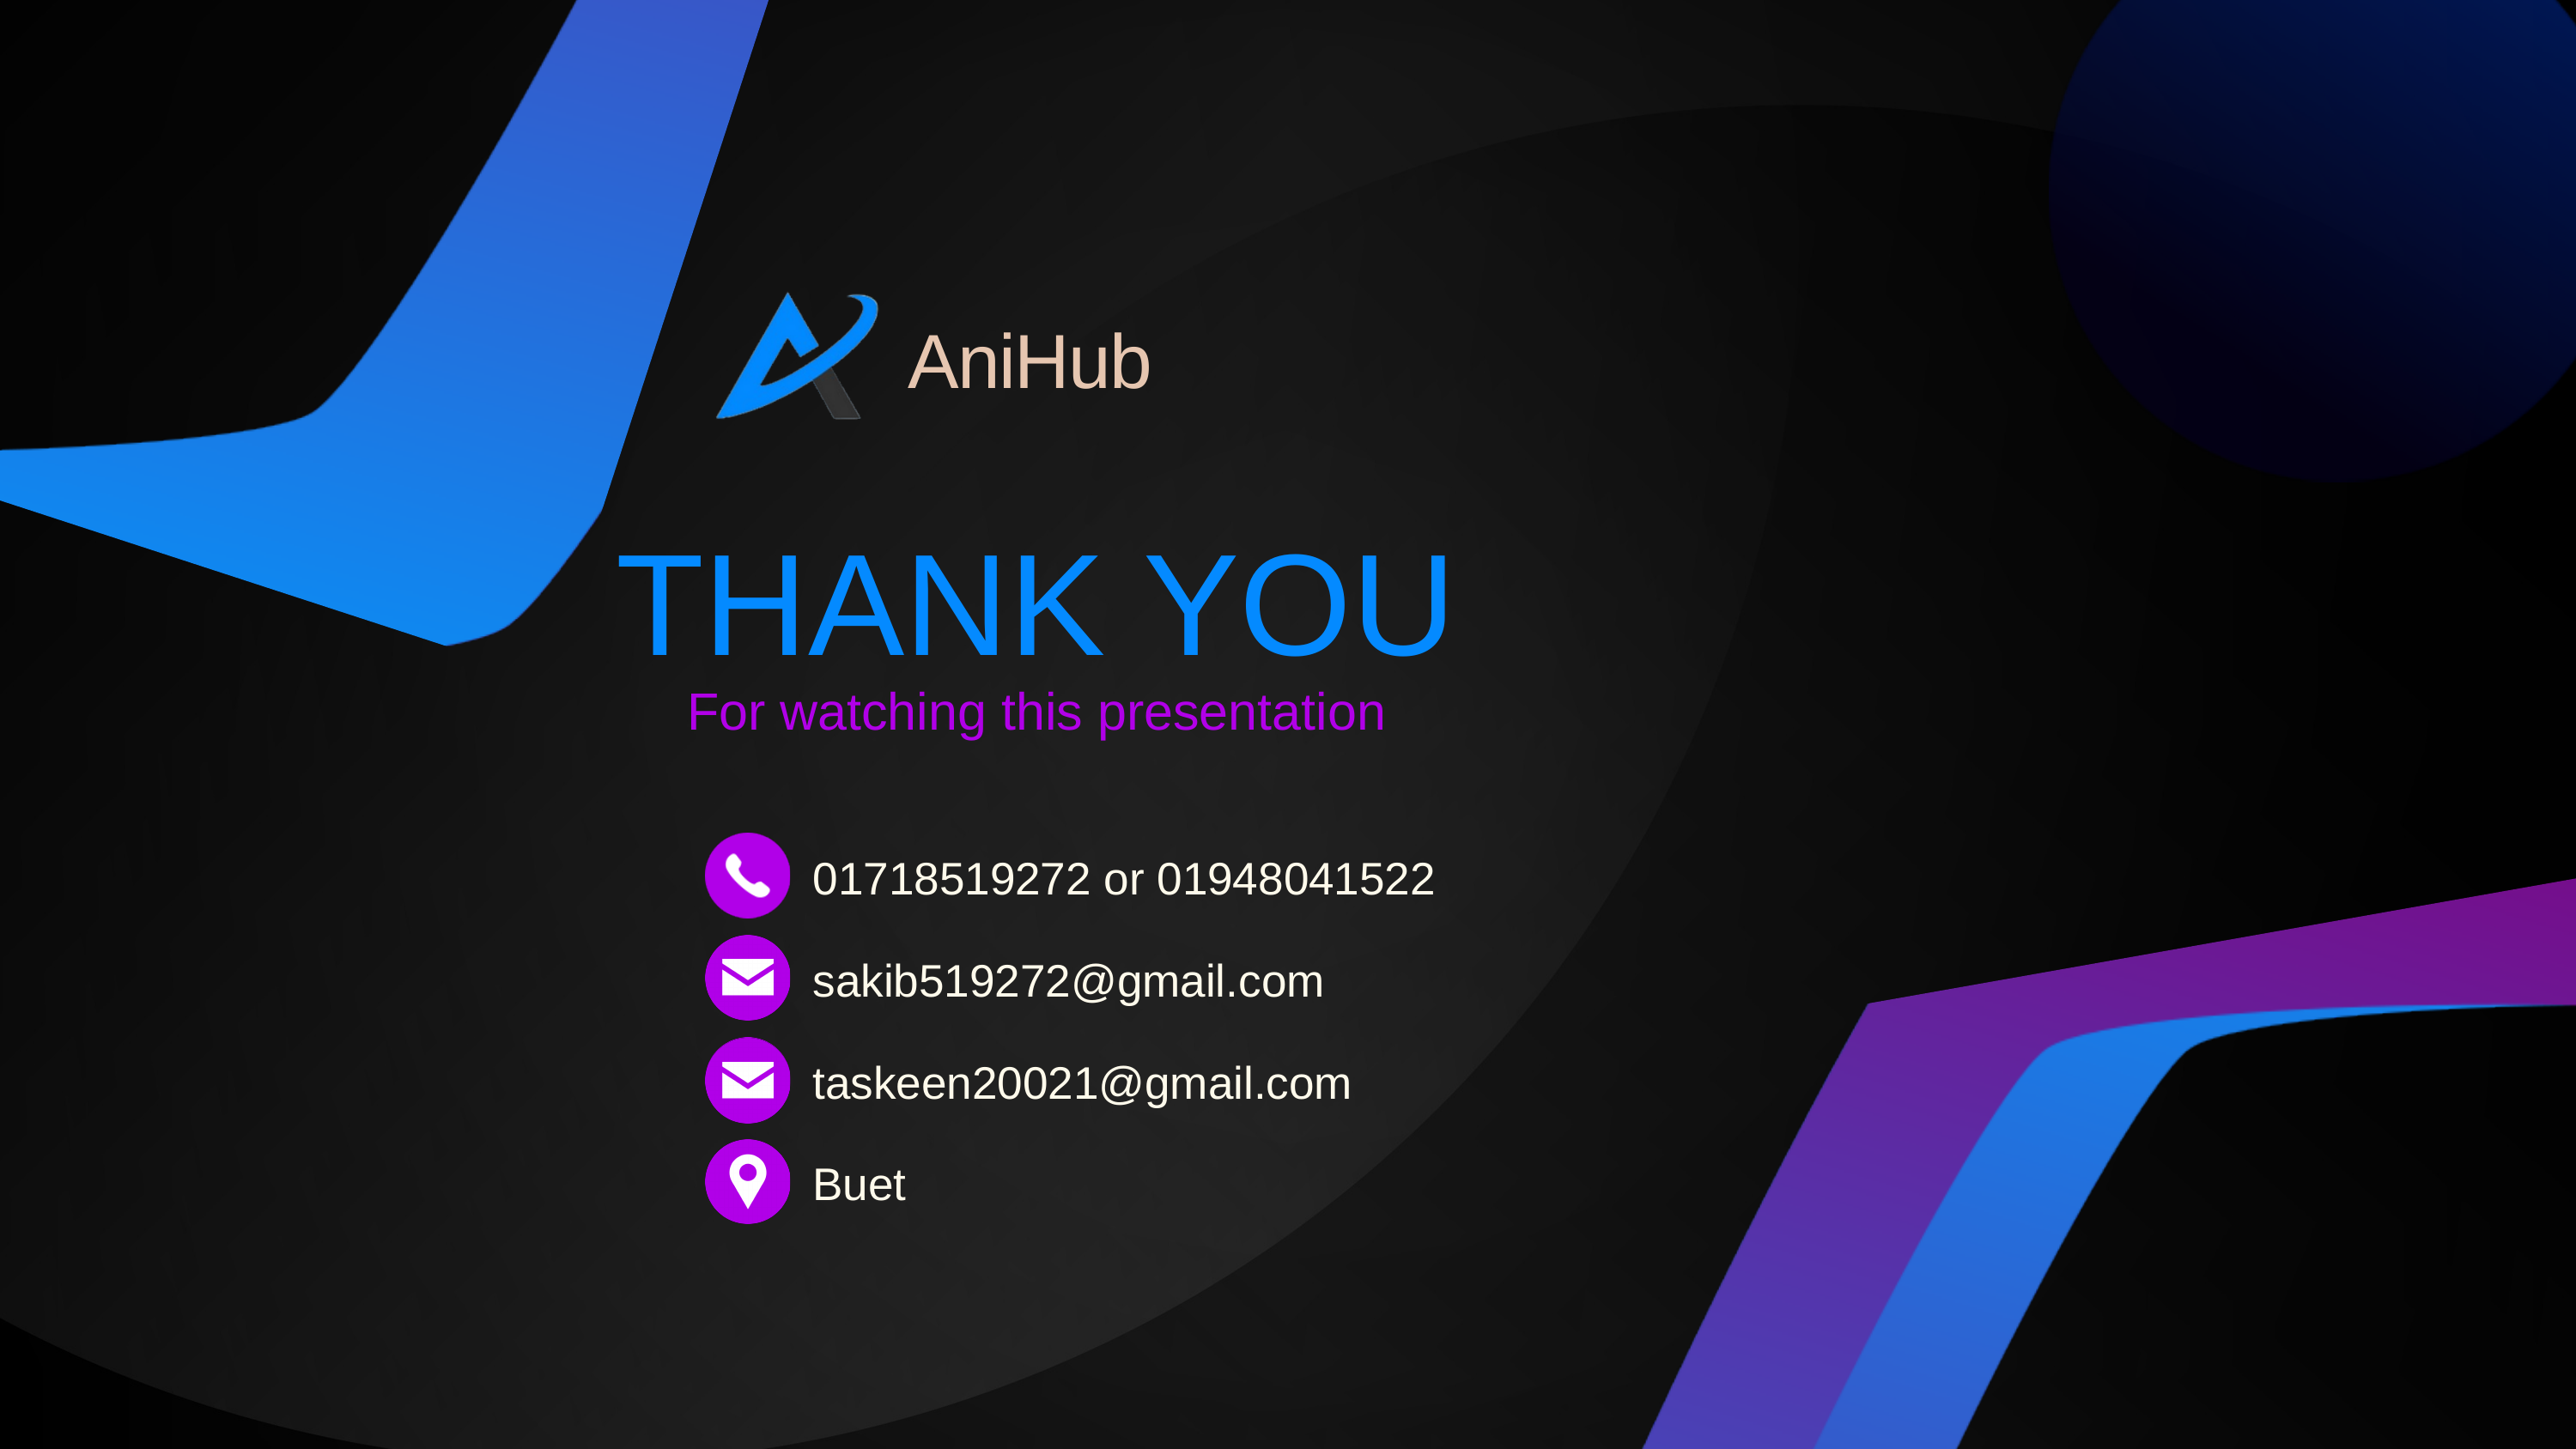

AniHub
THANK YOU
For watching this presentation

01718519272 or 01948041522

sakib519272@gmail.com

taskeen20021@gmail.com

Buet